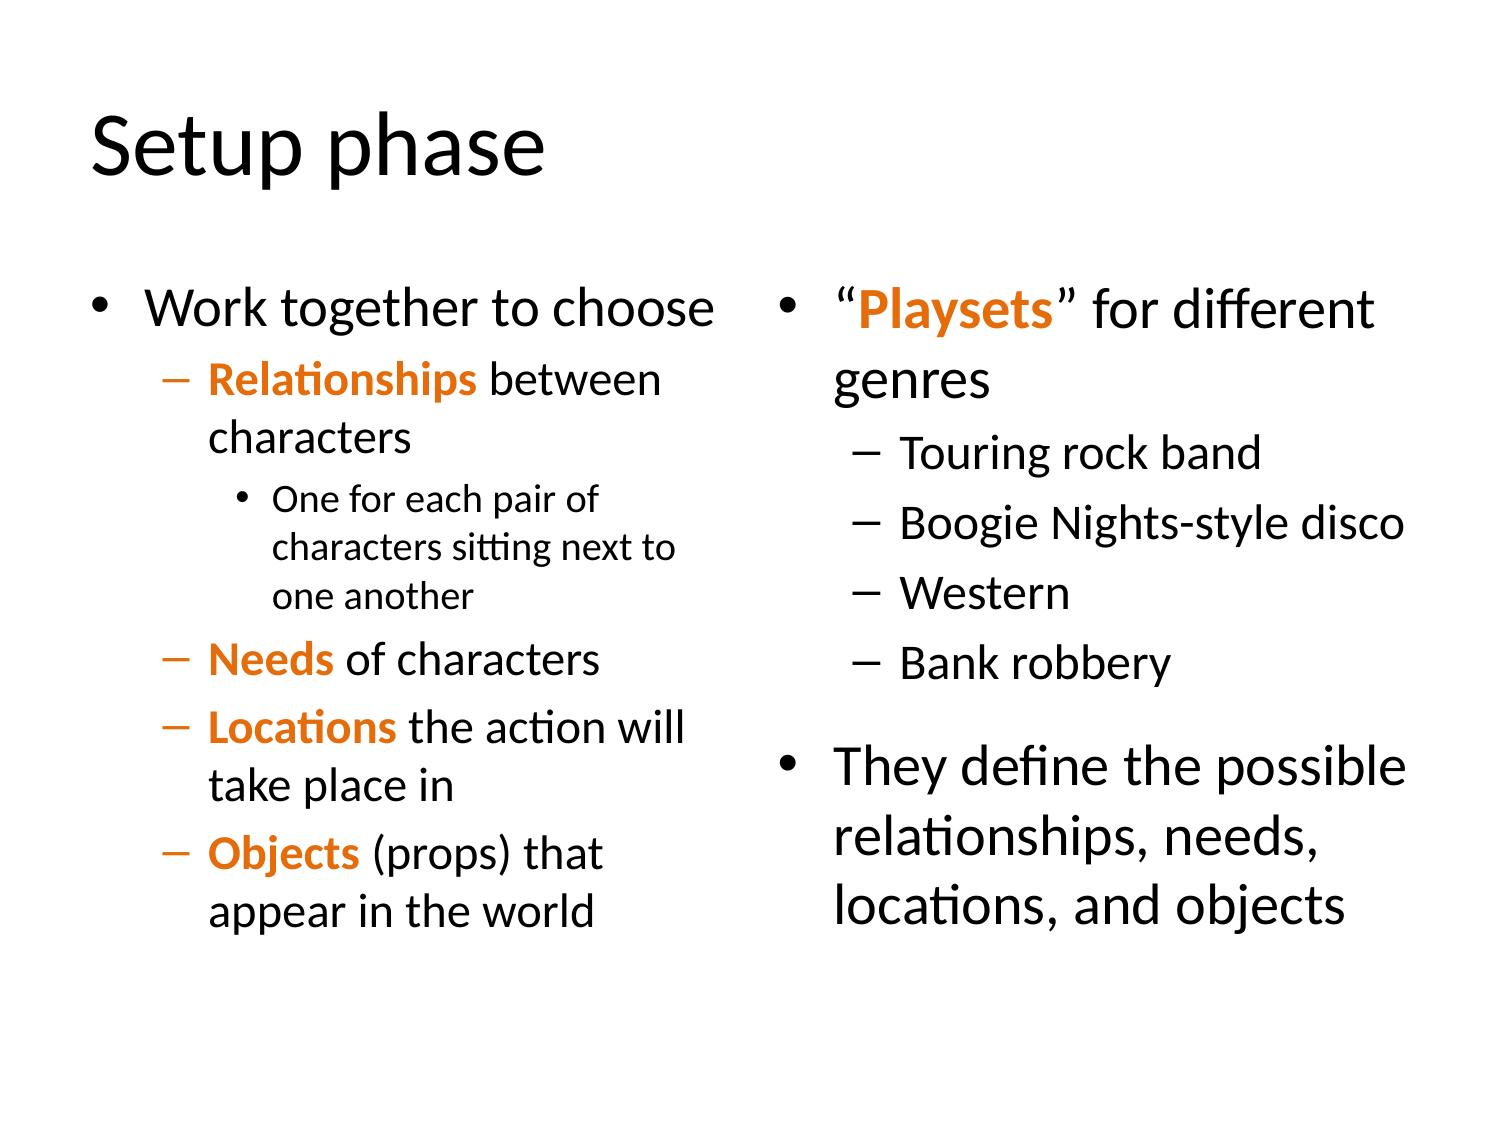

# Setup phase
Work together to choose
Relationships between characters
One for each pair of characters sitting next to one another
Needs of characters
Locations the action will take place in
Objects (props) that appear in the world
“Playsets” for different genres
Touring rock band
Boogie Nights-style disco
Western
Bank robbery
They define the possible relationships, needs, locations, and objects